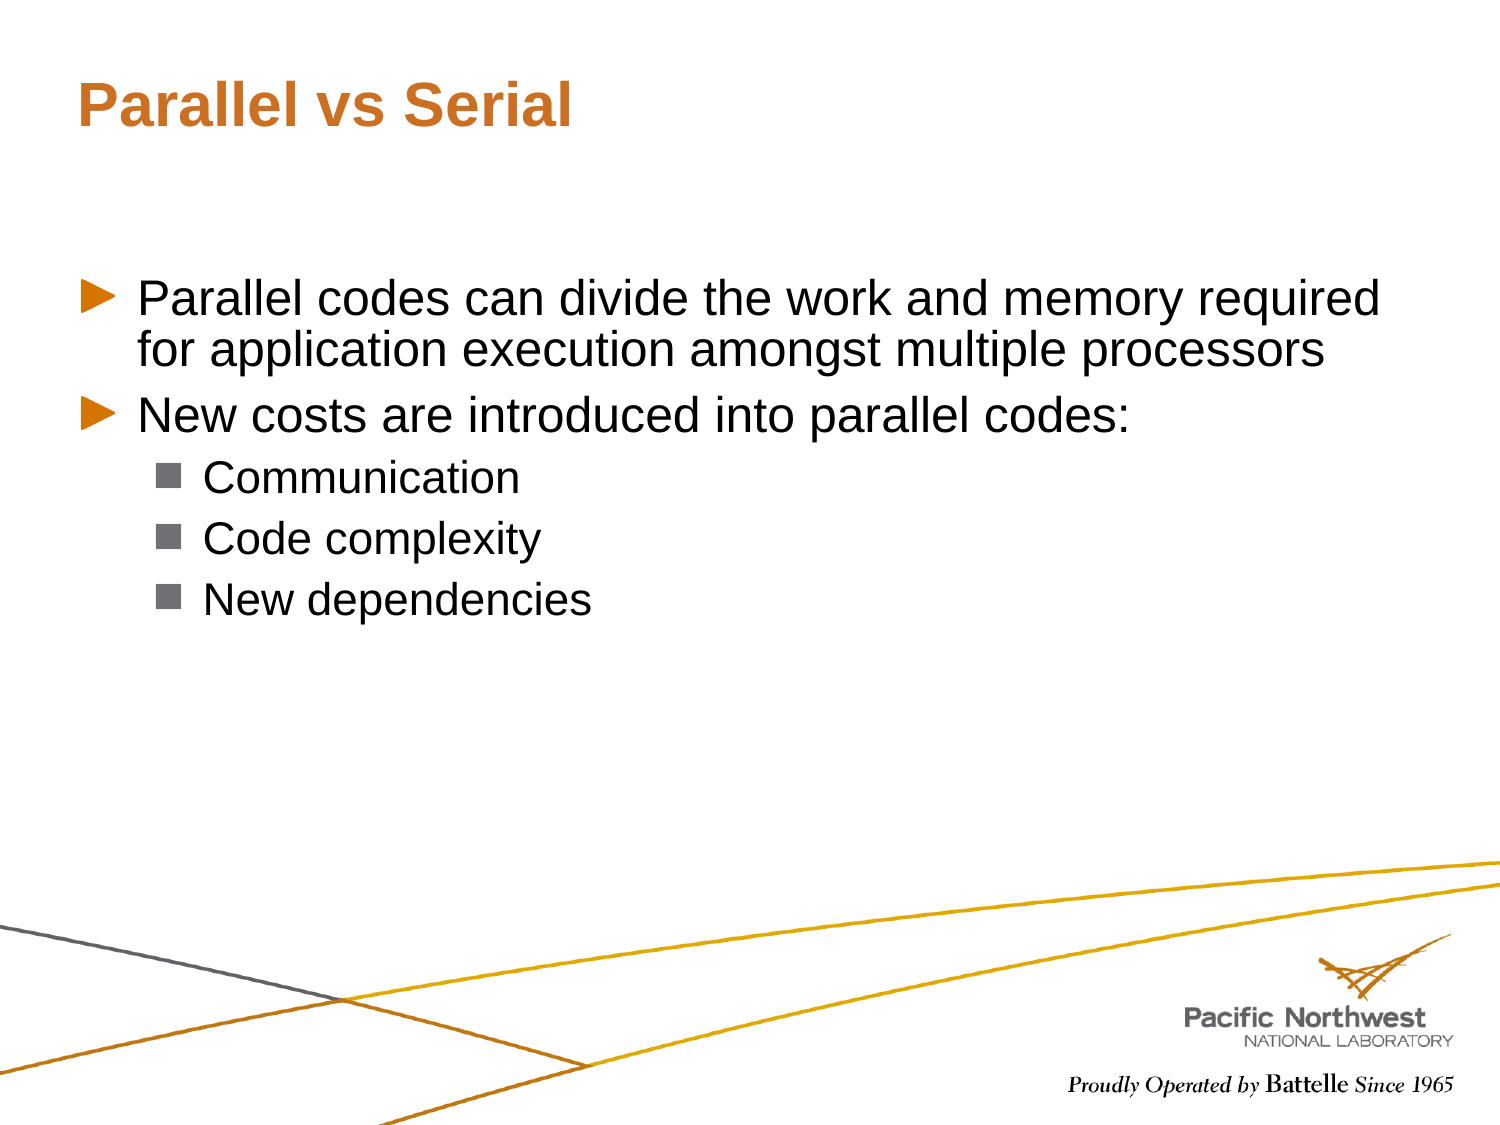

# Parallel vs Serial
Parallel codes can divide the work and memory required for application execution amongst multiple processors
New costs are introduced into parallel codes:
Communication
Code complexity
New dependencies